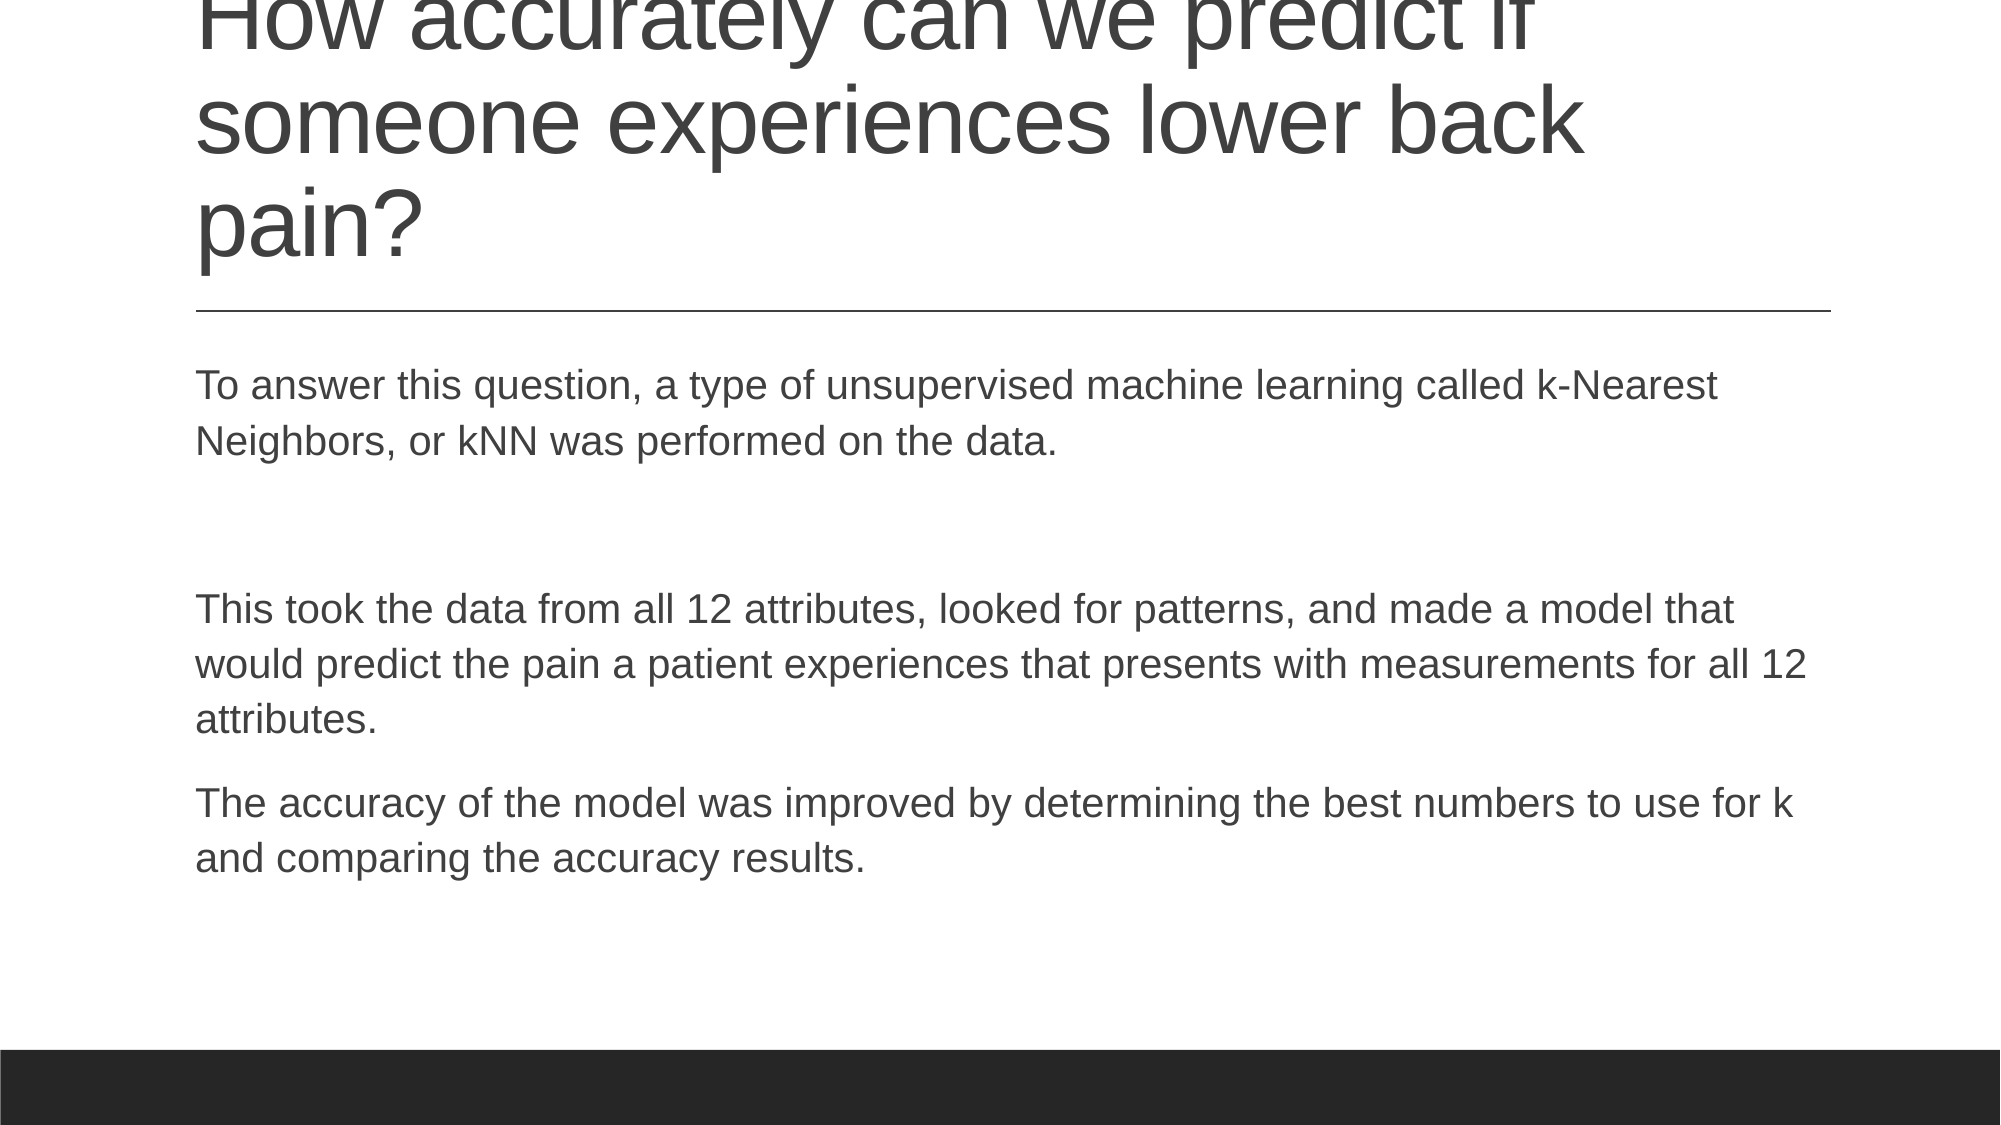

# How accurately can we predict if someone experiences lower back pain?
To answer this question, a type of unsupervised machine learning called k-Nearest Neighbors, or kNN was performed on the data.

This took the data from all 12 attributes, looked for patterns, and made a model that would predict the pain a patient experiences that presents with measurements for all 12 attributes.
The accuracy of the model was improved by determining the best numbers to use for k and comparing the accuracy results.